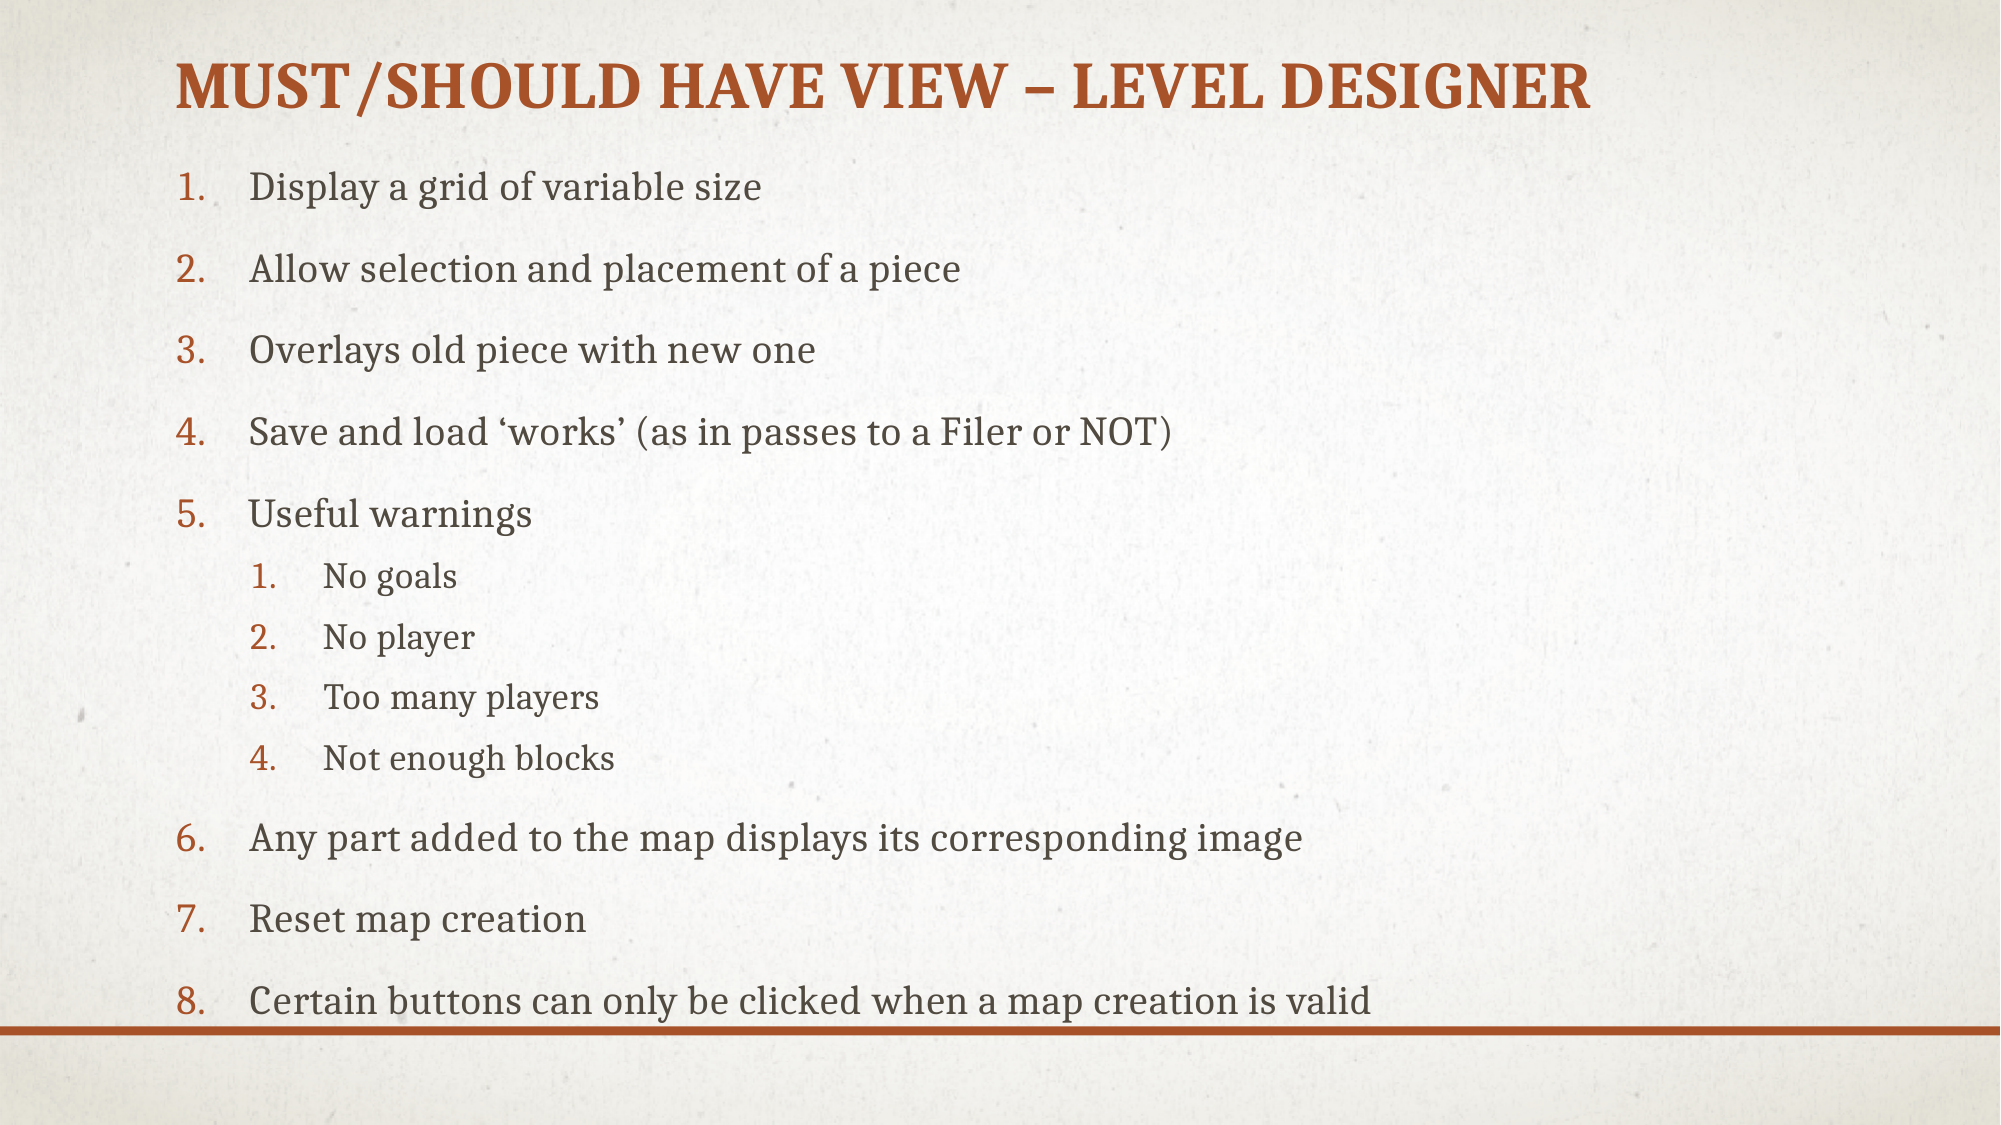

# MUST/Should HAVE VIEW – LEVEL DESIGNER
Display a grid of variable size
Allow selection and placement of a piece
Overlays old piece with new one
Save and load ‘works’ (as in passes to a Filer or NOT)
Useful warnings
No goals
No player
Too many players
Not enough blocks
Any part added to the map displays its corresponding image
Reset map creation
Certain buttons can only be clicked when a map creation is valid